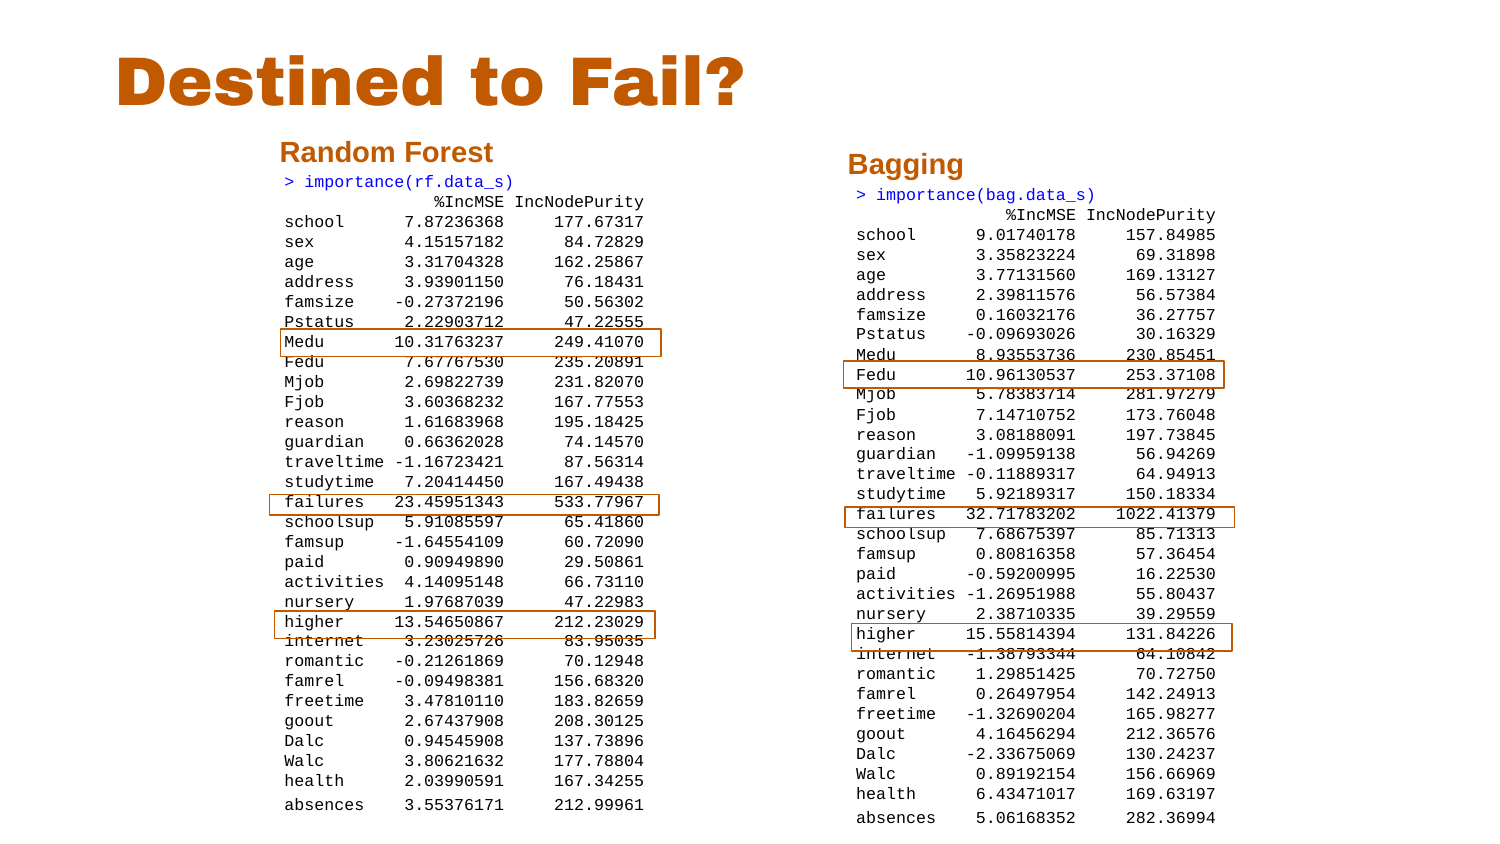

# Destined to Fail?
Random Forest
> importance(rf.data_s)
               %IncMSE IncNodePurity
school      7.87236368     177.67317
sex         4.15157182      84.72829
age         3.31704328     162.25867
address     3.93901150      76.18431
famsize    -0.27372196      50.56302
Pstatus     2.22903712      47.22555
Medu       10.31763237     249.41070
Fedu        7.67767530     235.20891
Mjob        2.69822739     231.82070
Fjob        3.60368232     167.77553
reason      1.61683968     195.18425
guardian    0.66362028      74.14570
traveltime -1.16723421      87.56314
studytime   7.20414450     167.49438
failures   23.45951343     533.77967
schoolsup   5.91085597      65.41860
famsup     -1.64554109      60.72090
paid        0.90949890      29.50861
activities  4.14095148      66.73110
nursery     1.97687039      47.22983
higher     13.54650867     212.23029
internet    3.23025726      83.95035
romantic   -0.21261869      70.12948
famrel     -0.09498381     156.68320
freetime    3.47810110     183.82659
goout       2.67437908     208.30125
Dalc        0.94545908     137.73896
Walc        3.80621632     177.78804
health      2.03990591     167.34255
absences    3.55376171     212.99961

  Bagging
> importance(bag.data_s)
               %IncMSE IncNodePurity
school      9.01740178     157.84985
sex         3.35823224      69.31898
age         3.77131560     169.13127
address     2.39811576      56.57384
famsize     0.16032176      36.27757
Pstatus    -0.09693026      30.16329
Medu        8.93553736     230.85451
Fedu       10.96130537     253.37108
Mjob        5.78383714     281.97279
Fjob        7.14710752     173.76048
reason      3.08188091     197.73845
guardian   -1.09959138      56.94269
traveltime -0.11889317      64.94913
studytime   5.92189317     150.18334
failures   32.71783202    1022.41379
schoolsup   7.68675397      85.71313
famsup      0.80816358      57.36454
paid       -0.59200995      16.22530
activities -1.26951988      55.80437
nursery     2.38710335      39.29559
higher     15.55814394     131.84226
internet   -1.38793344      64.10842
romantic    1.29851425      70.72750
famrel      0.26497954     142.24913
freetime   -1.32690204     165.98277
goout       4.16456294     212.36576
Dalc       -2.33675069     130.24237
Walc        0.89192154     156.66969
health      6.43471017     169.63197
absences    5.06168352     282.36994